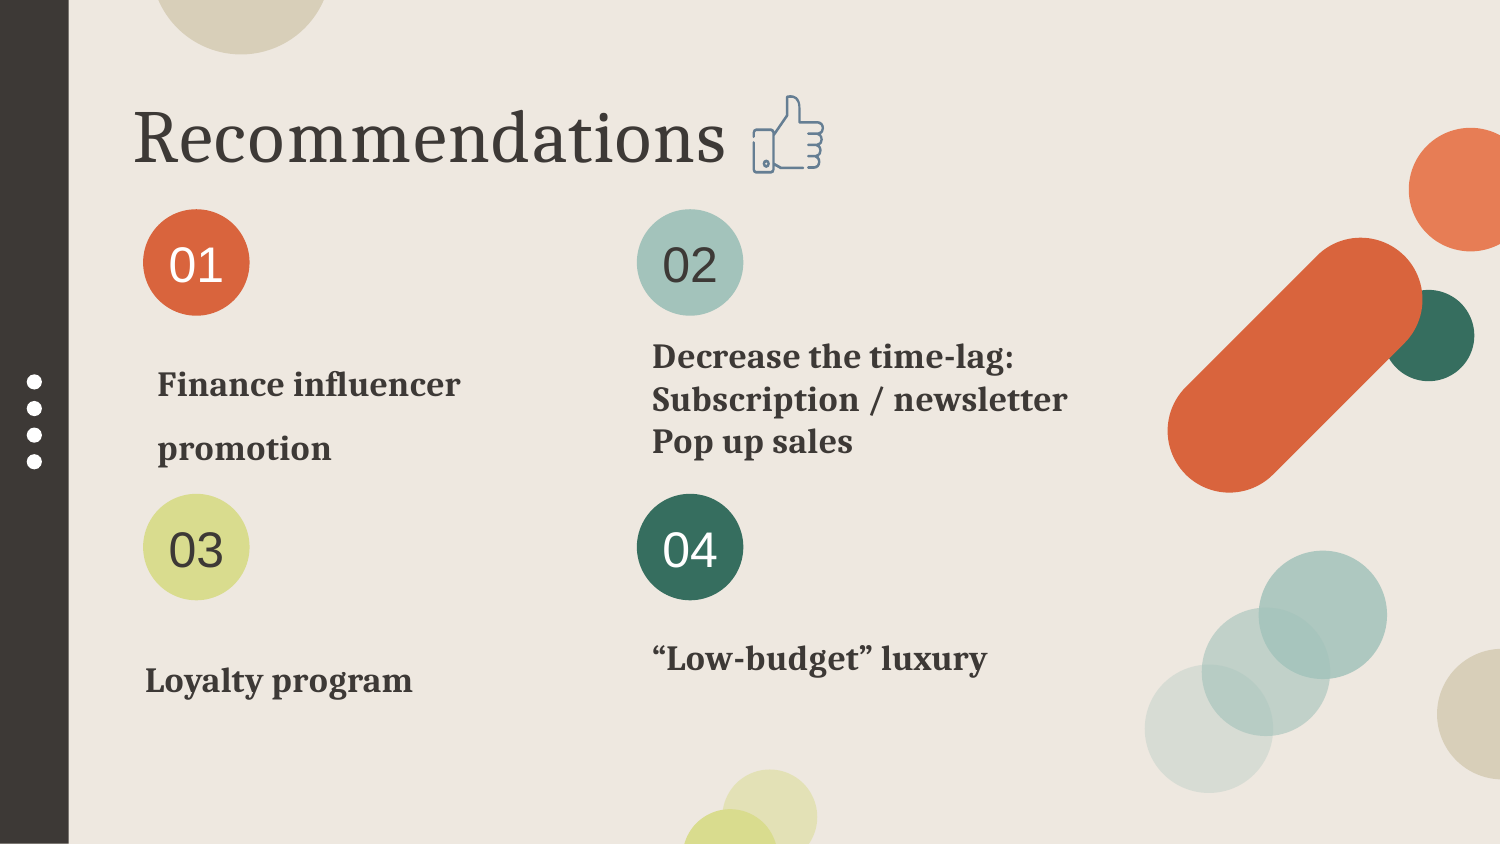

# Recommendations

01
02

Decrease the time-lag:
Subscription / newsletter
Pop up sales
Finance influencer promotion

04
03

“Low-budget” luxury
Loyalty program